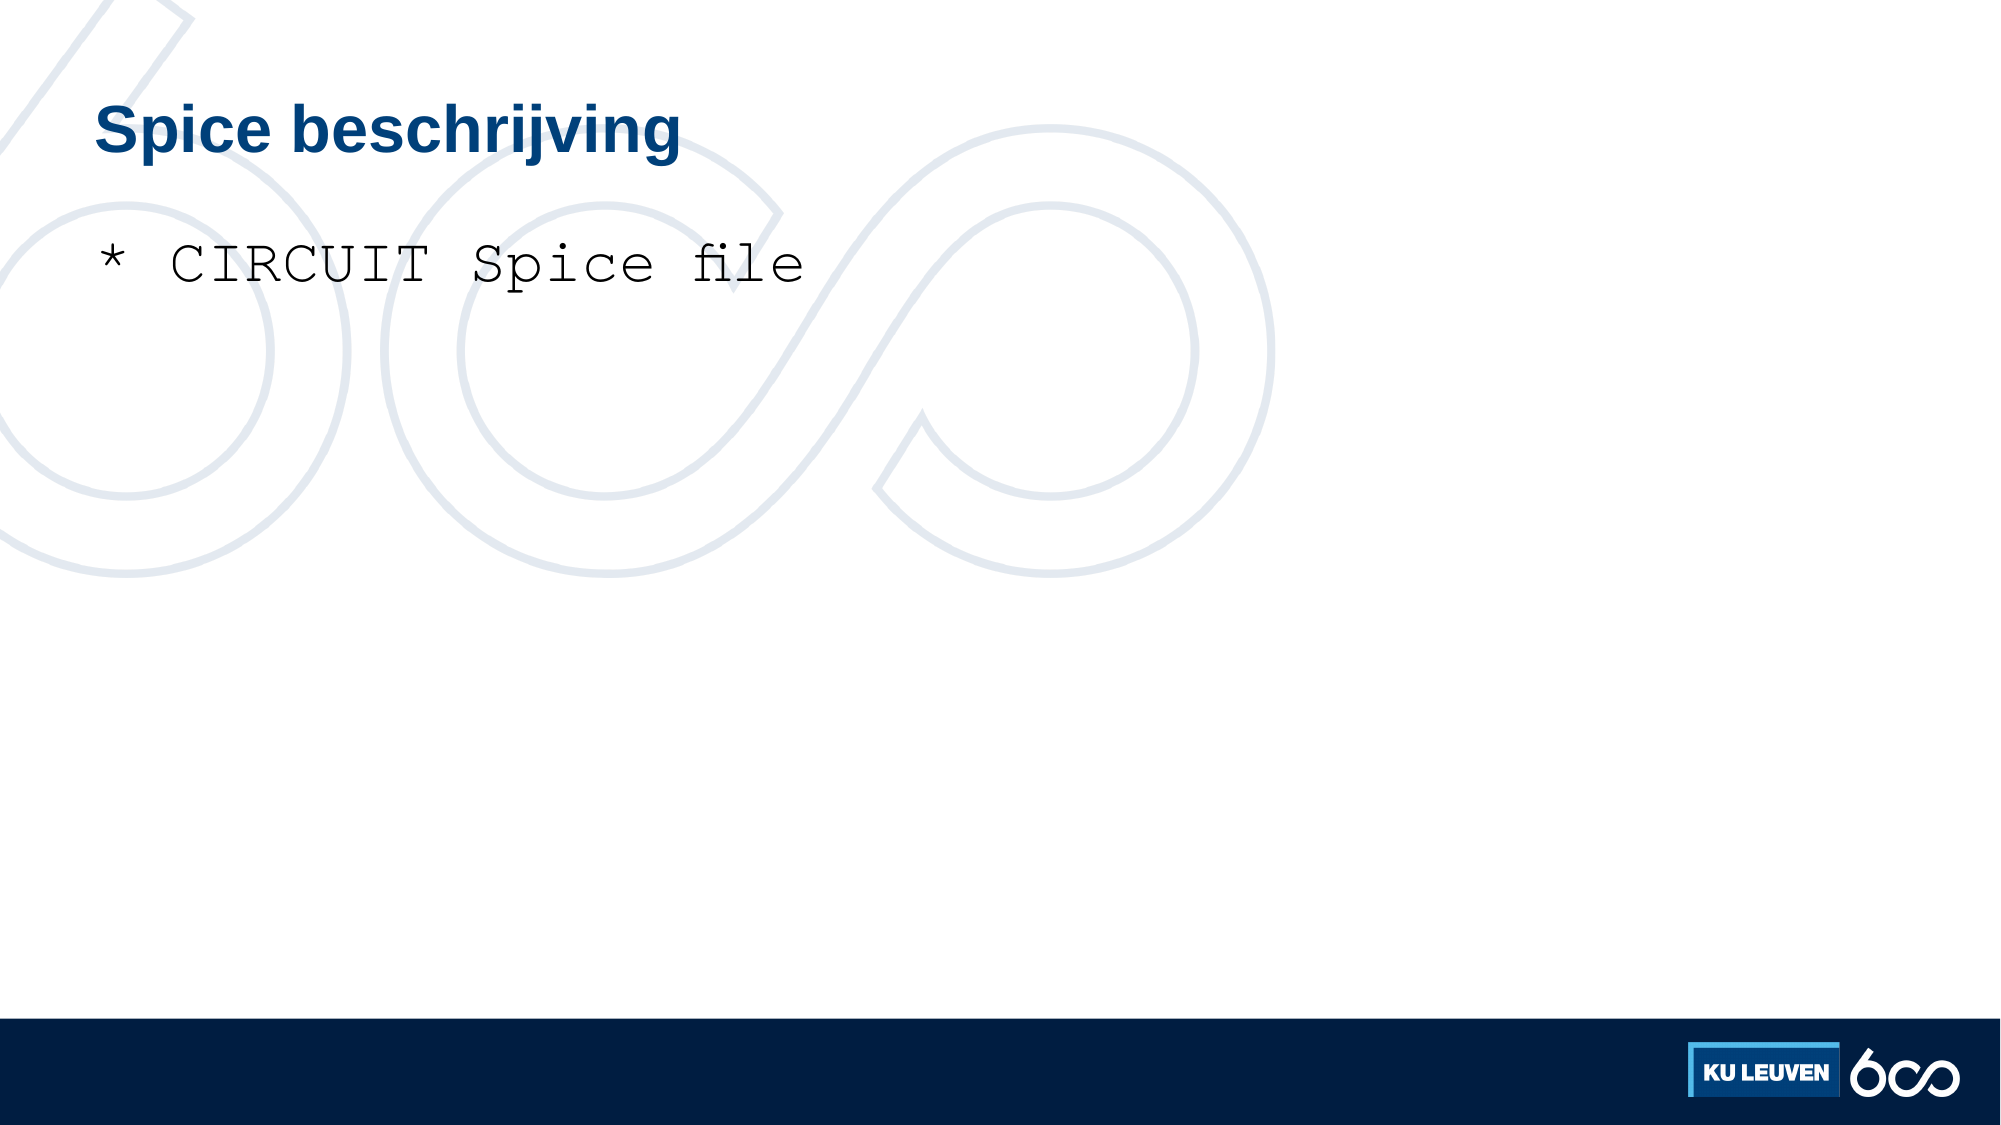

# Spice beschrijving
* CIRCUIT Spice file